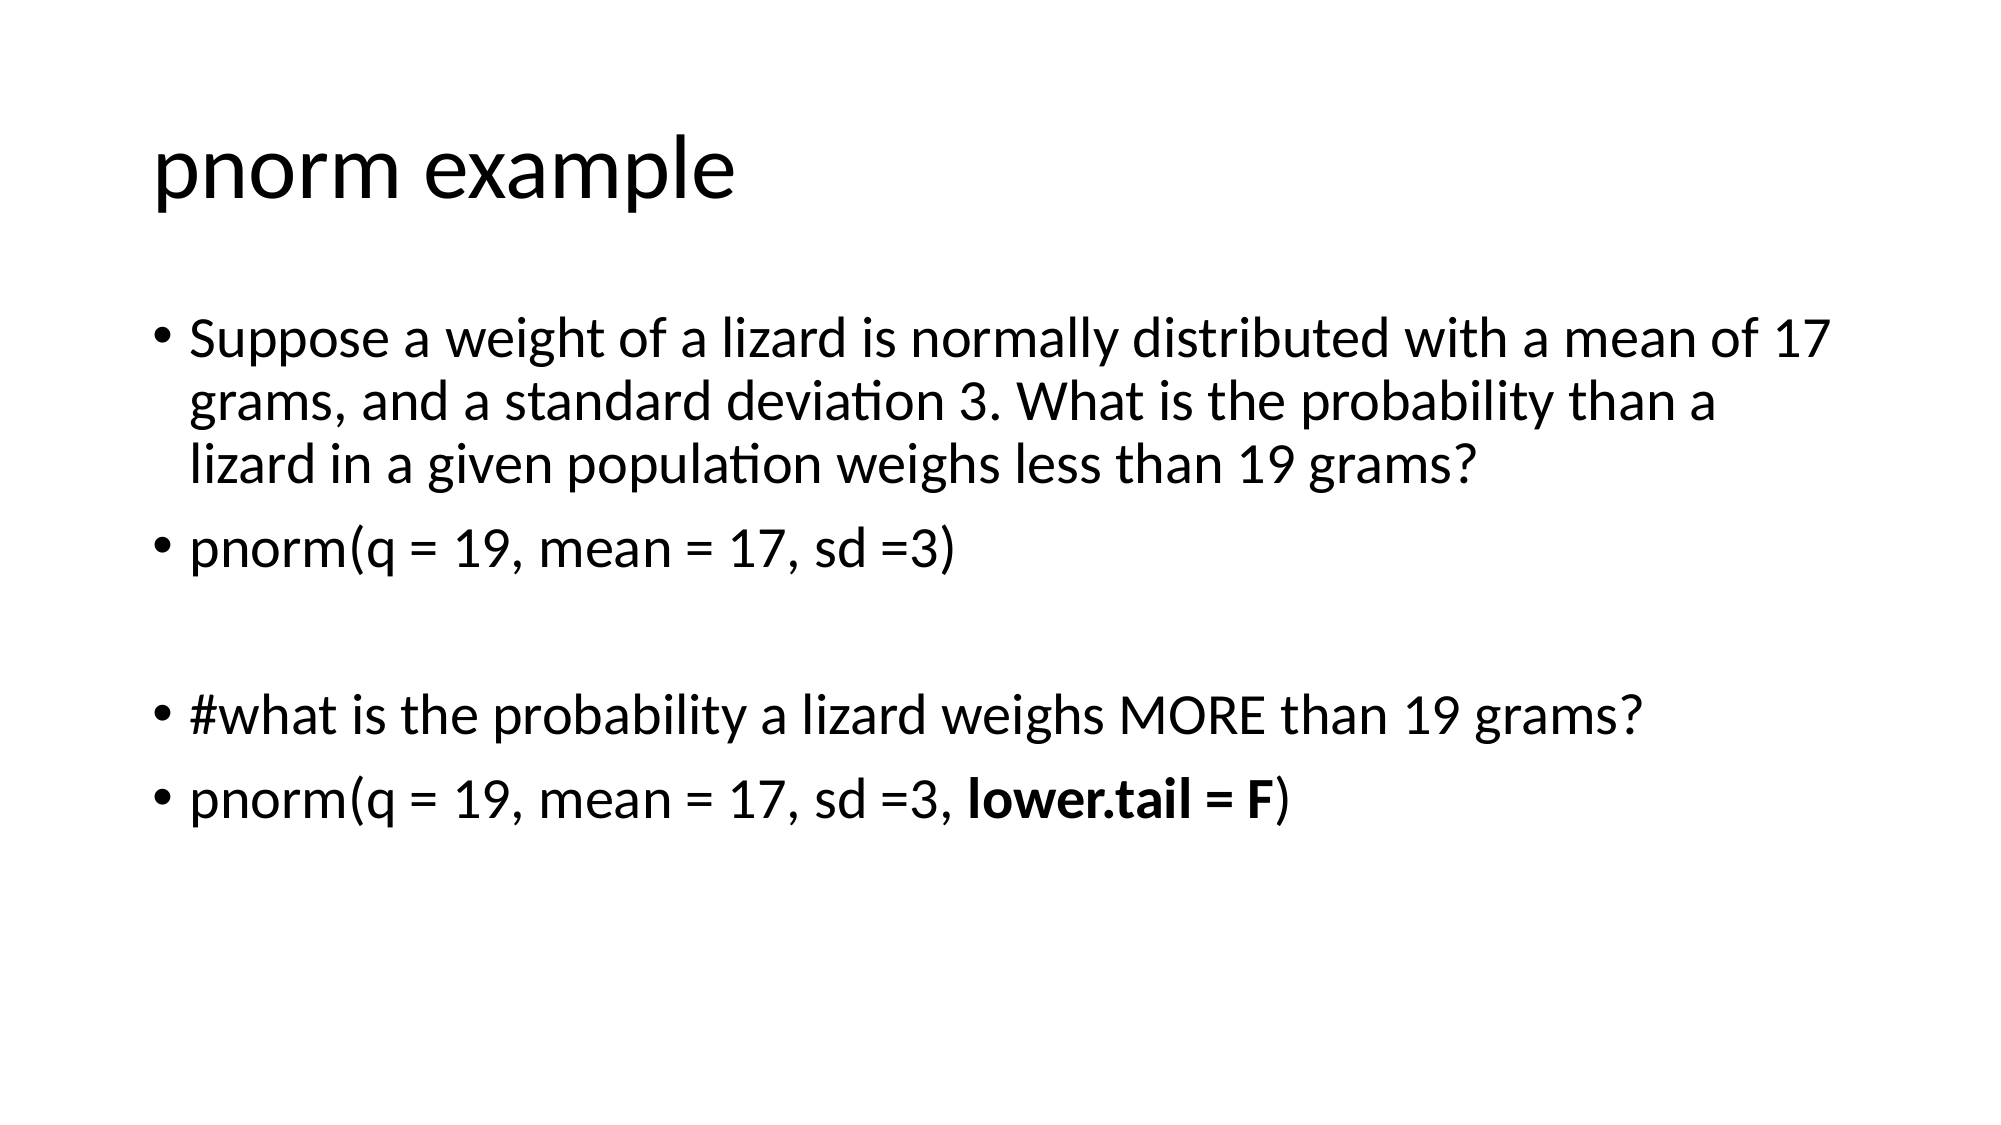

# pnorm example
Suppose a weight of a lizard is normally distributed with a mean of 17 grams, and a standard deviation 3. What is the probability than a lizard in a given population weighs less than 19 grams?
pnorm(q = 19, mean = 17, sd =3)

#what is the probability a lizard weighs MORE than 19 grams?
pnorm(q = 19, mean = 17, sd =3, lower.tail = F)